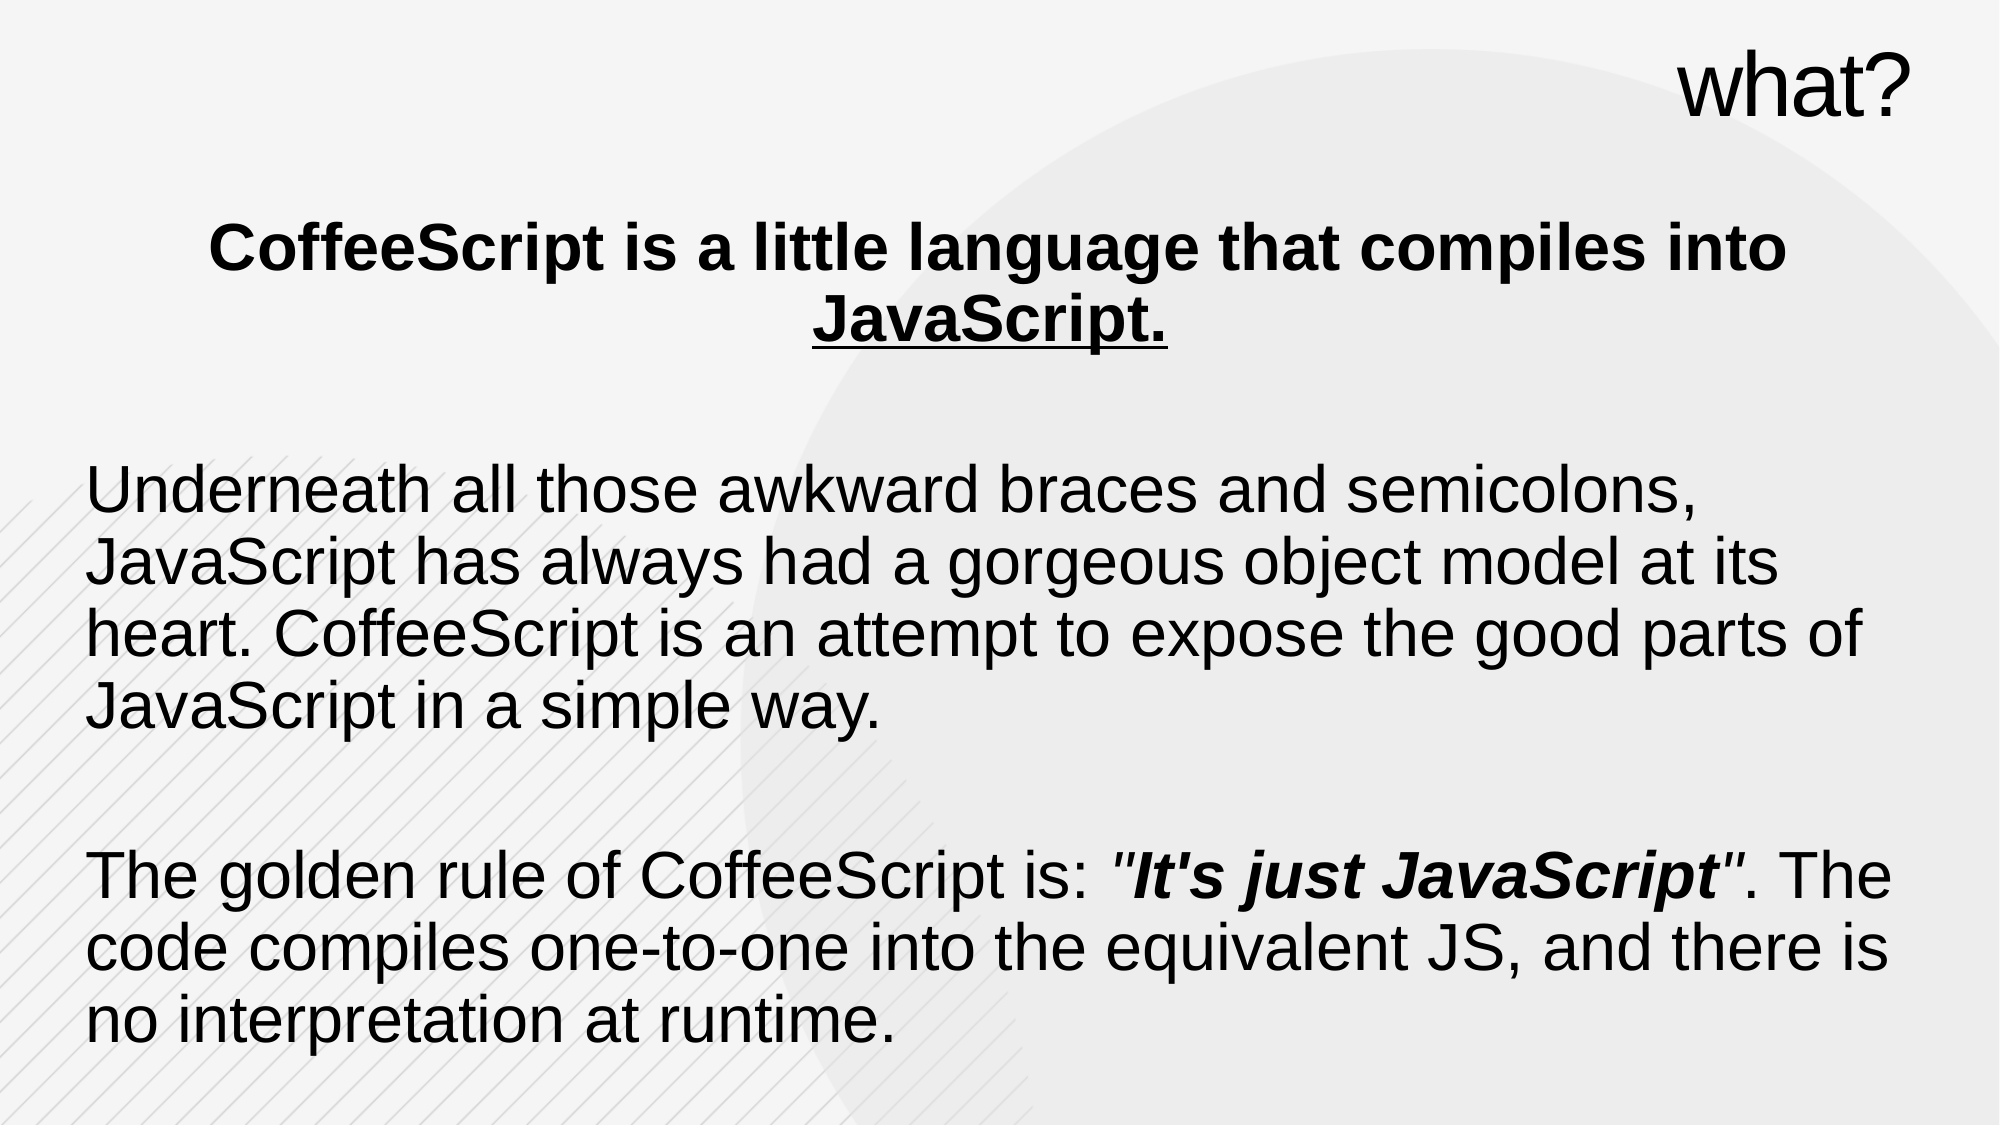

# what?
CoffeeScript is a little language that compiles into JavaScript.

Underneath all those awkward braces and semicolons, JavaScript has always had a gorgeous object model at its heart. CoffeeScript is an attempt to expose the good parts of JavaScript in a simple way.

The golden rule of CoffeeScript is: "It's just JavaScript". The code compiles one-to-one into the equivalent JS, and there is no interpretation at runtime.